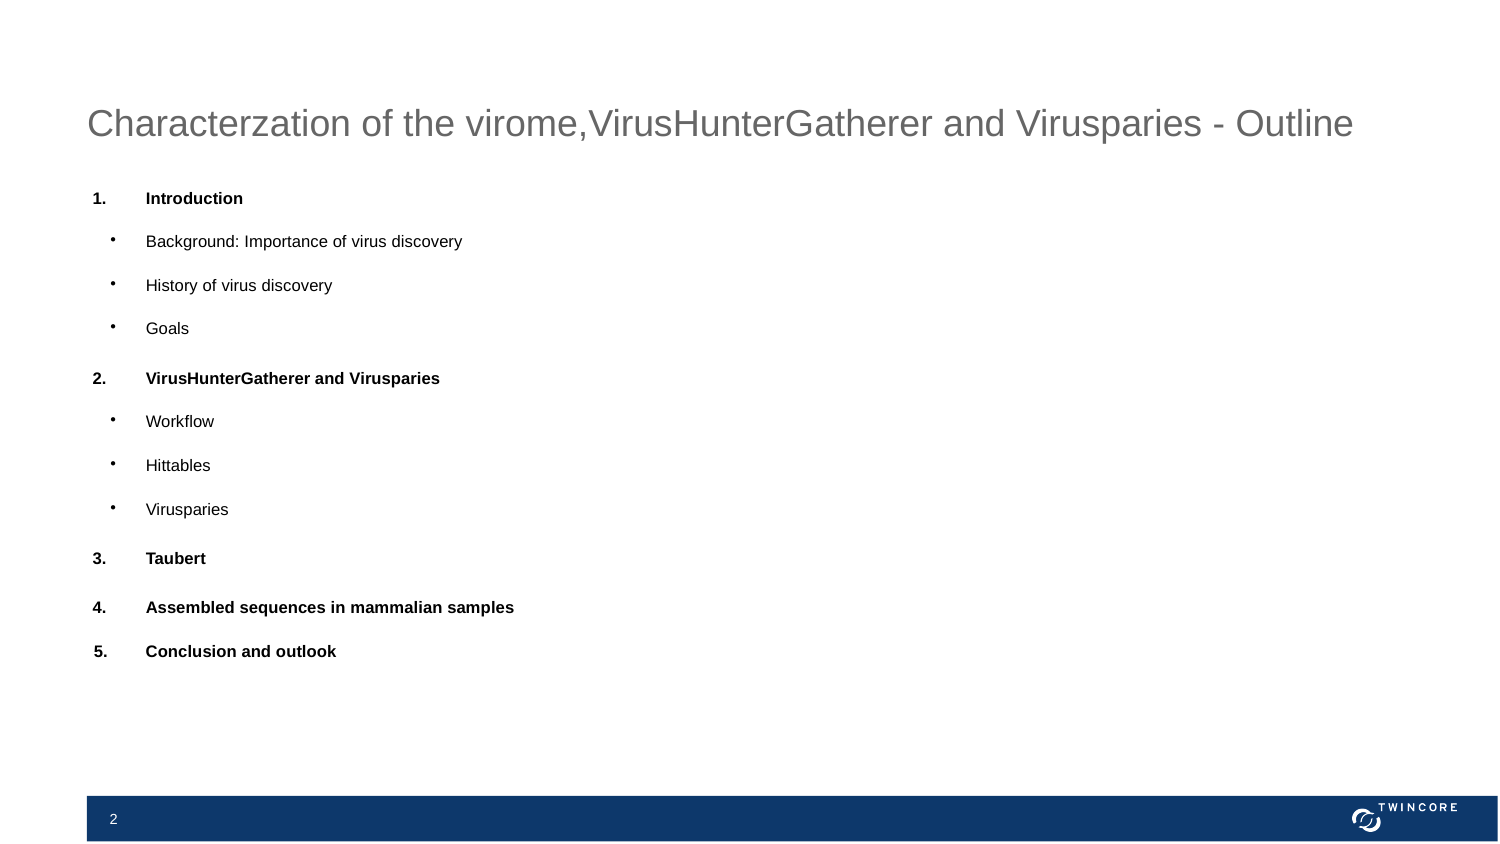

# Characterzation of the virome,VirusHunterGatherer and Virusparies - Outline
Introduction
Background: Importance of virus discovery
History of virus discovery
Goals
VirusHunterGatherer and Virusparies
Workflow
Hittables
Virusparies
Taubert
Assembled sequences in mammalian samples
    5.        Conclusion and outlook